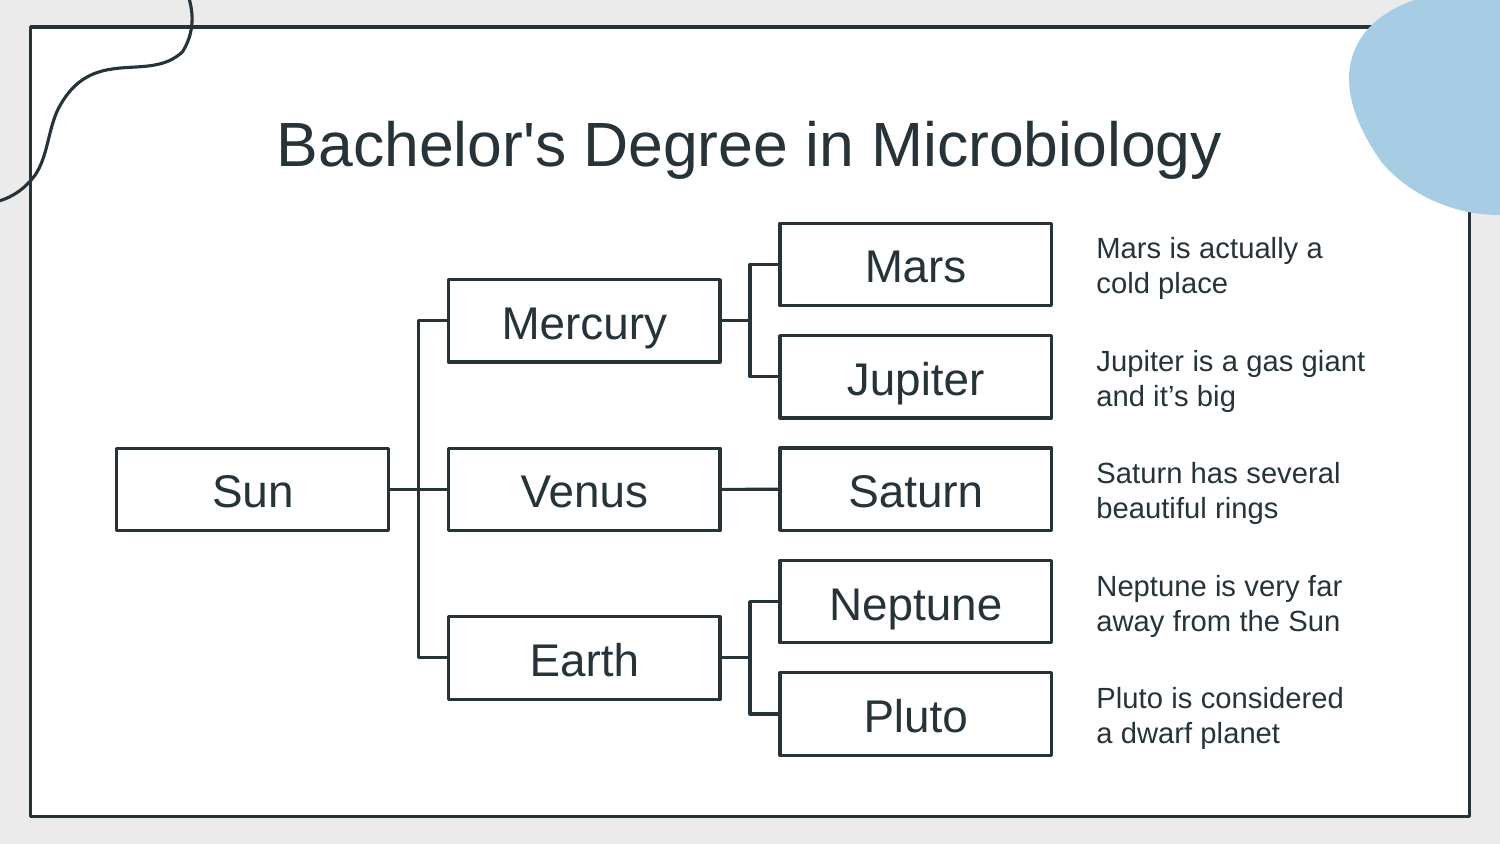

# Bachelor's Degree in Microbiology
Mars
Mars is actually a cold place
Mercury
Jupiter
Jupiter is a gas giant and it’s big
Saturn
Saturn has several beautiful rings
Sun
Venus
Neptune
Neptune is very far away from the Sun
Earth
Pluto is considered a dwarf planet
Pluto